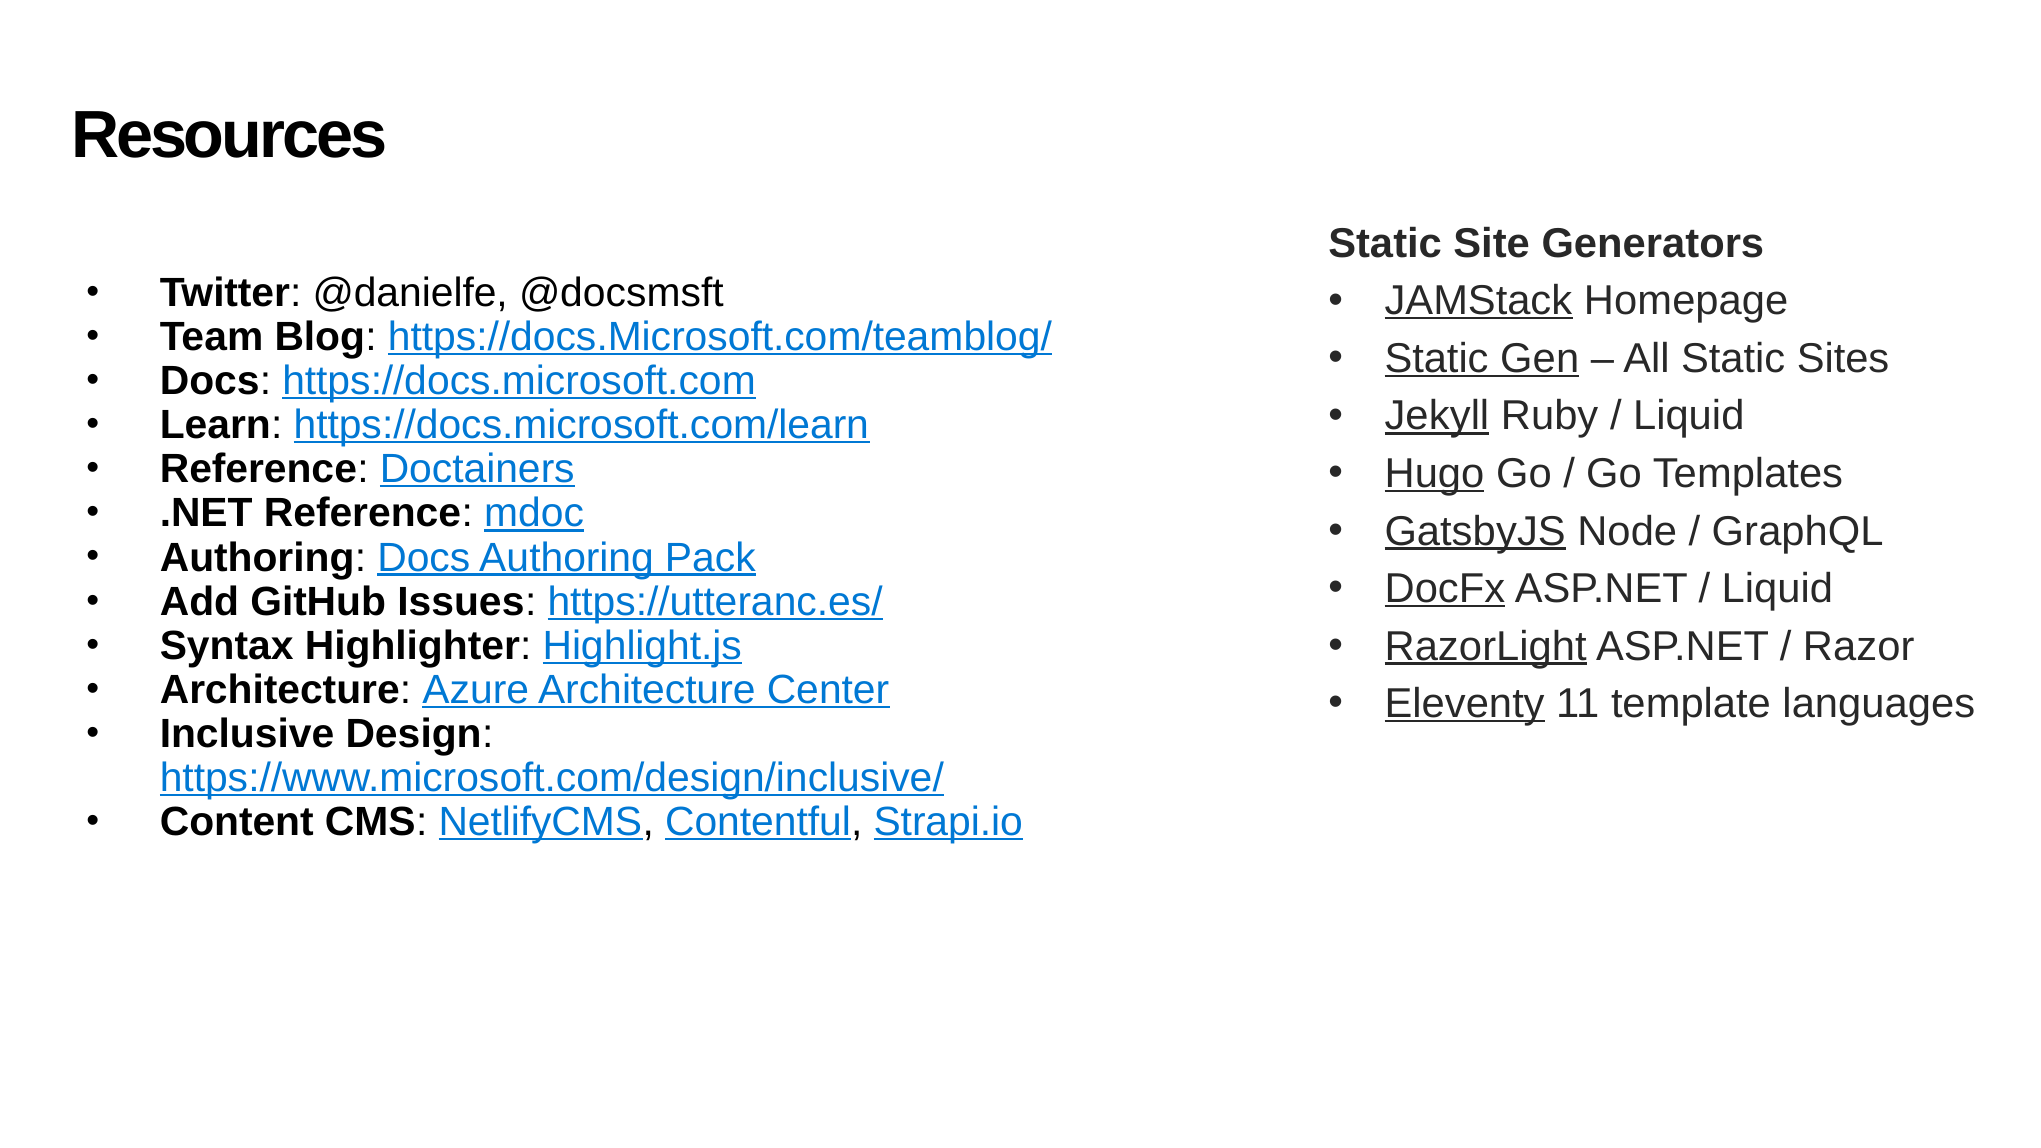

# Resources
Static Site Generators
JAMStack Homepage
Static Gen – All Static Sites
Jekyll Ruby / Liquid
Hugo Go / Go Templates
GatsbyJS Node / GraphQL
DocFx ASP.NET / Liquid
RazorLight ASP.NET / Razor
Eleventy 11 template languages
Twitter: @danielfe, @docsmsft
Team Blog: https://docs.Microsoft.com/teamblog/
Docs: https://docs.microsoft.com
Learn: https://docs.microsoft.com/learn
Reference: Doctainers
.NET Reference: mdoc
Authoring: Docs Authoring Pack
Add GitHub Issues: https://utteranc.es/
Syntax Highlighter: Highlight.js
Architecture: Azure Architecture Center
Inclusive Design: https://www.microsoft.com/design/inclusive/
Content CMS: NetlifyCMS, Contentful, Strapi.io